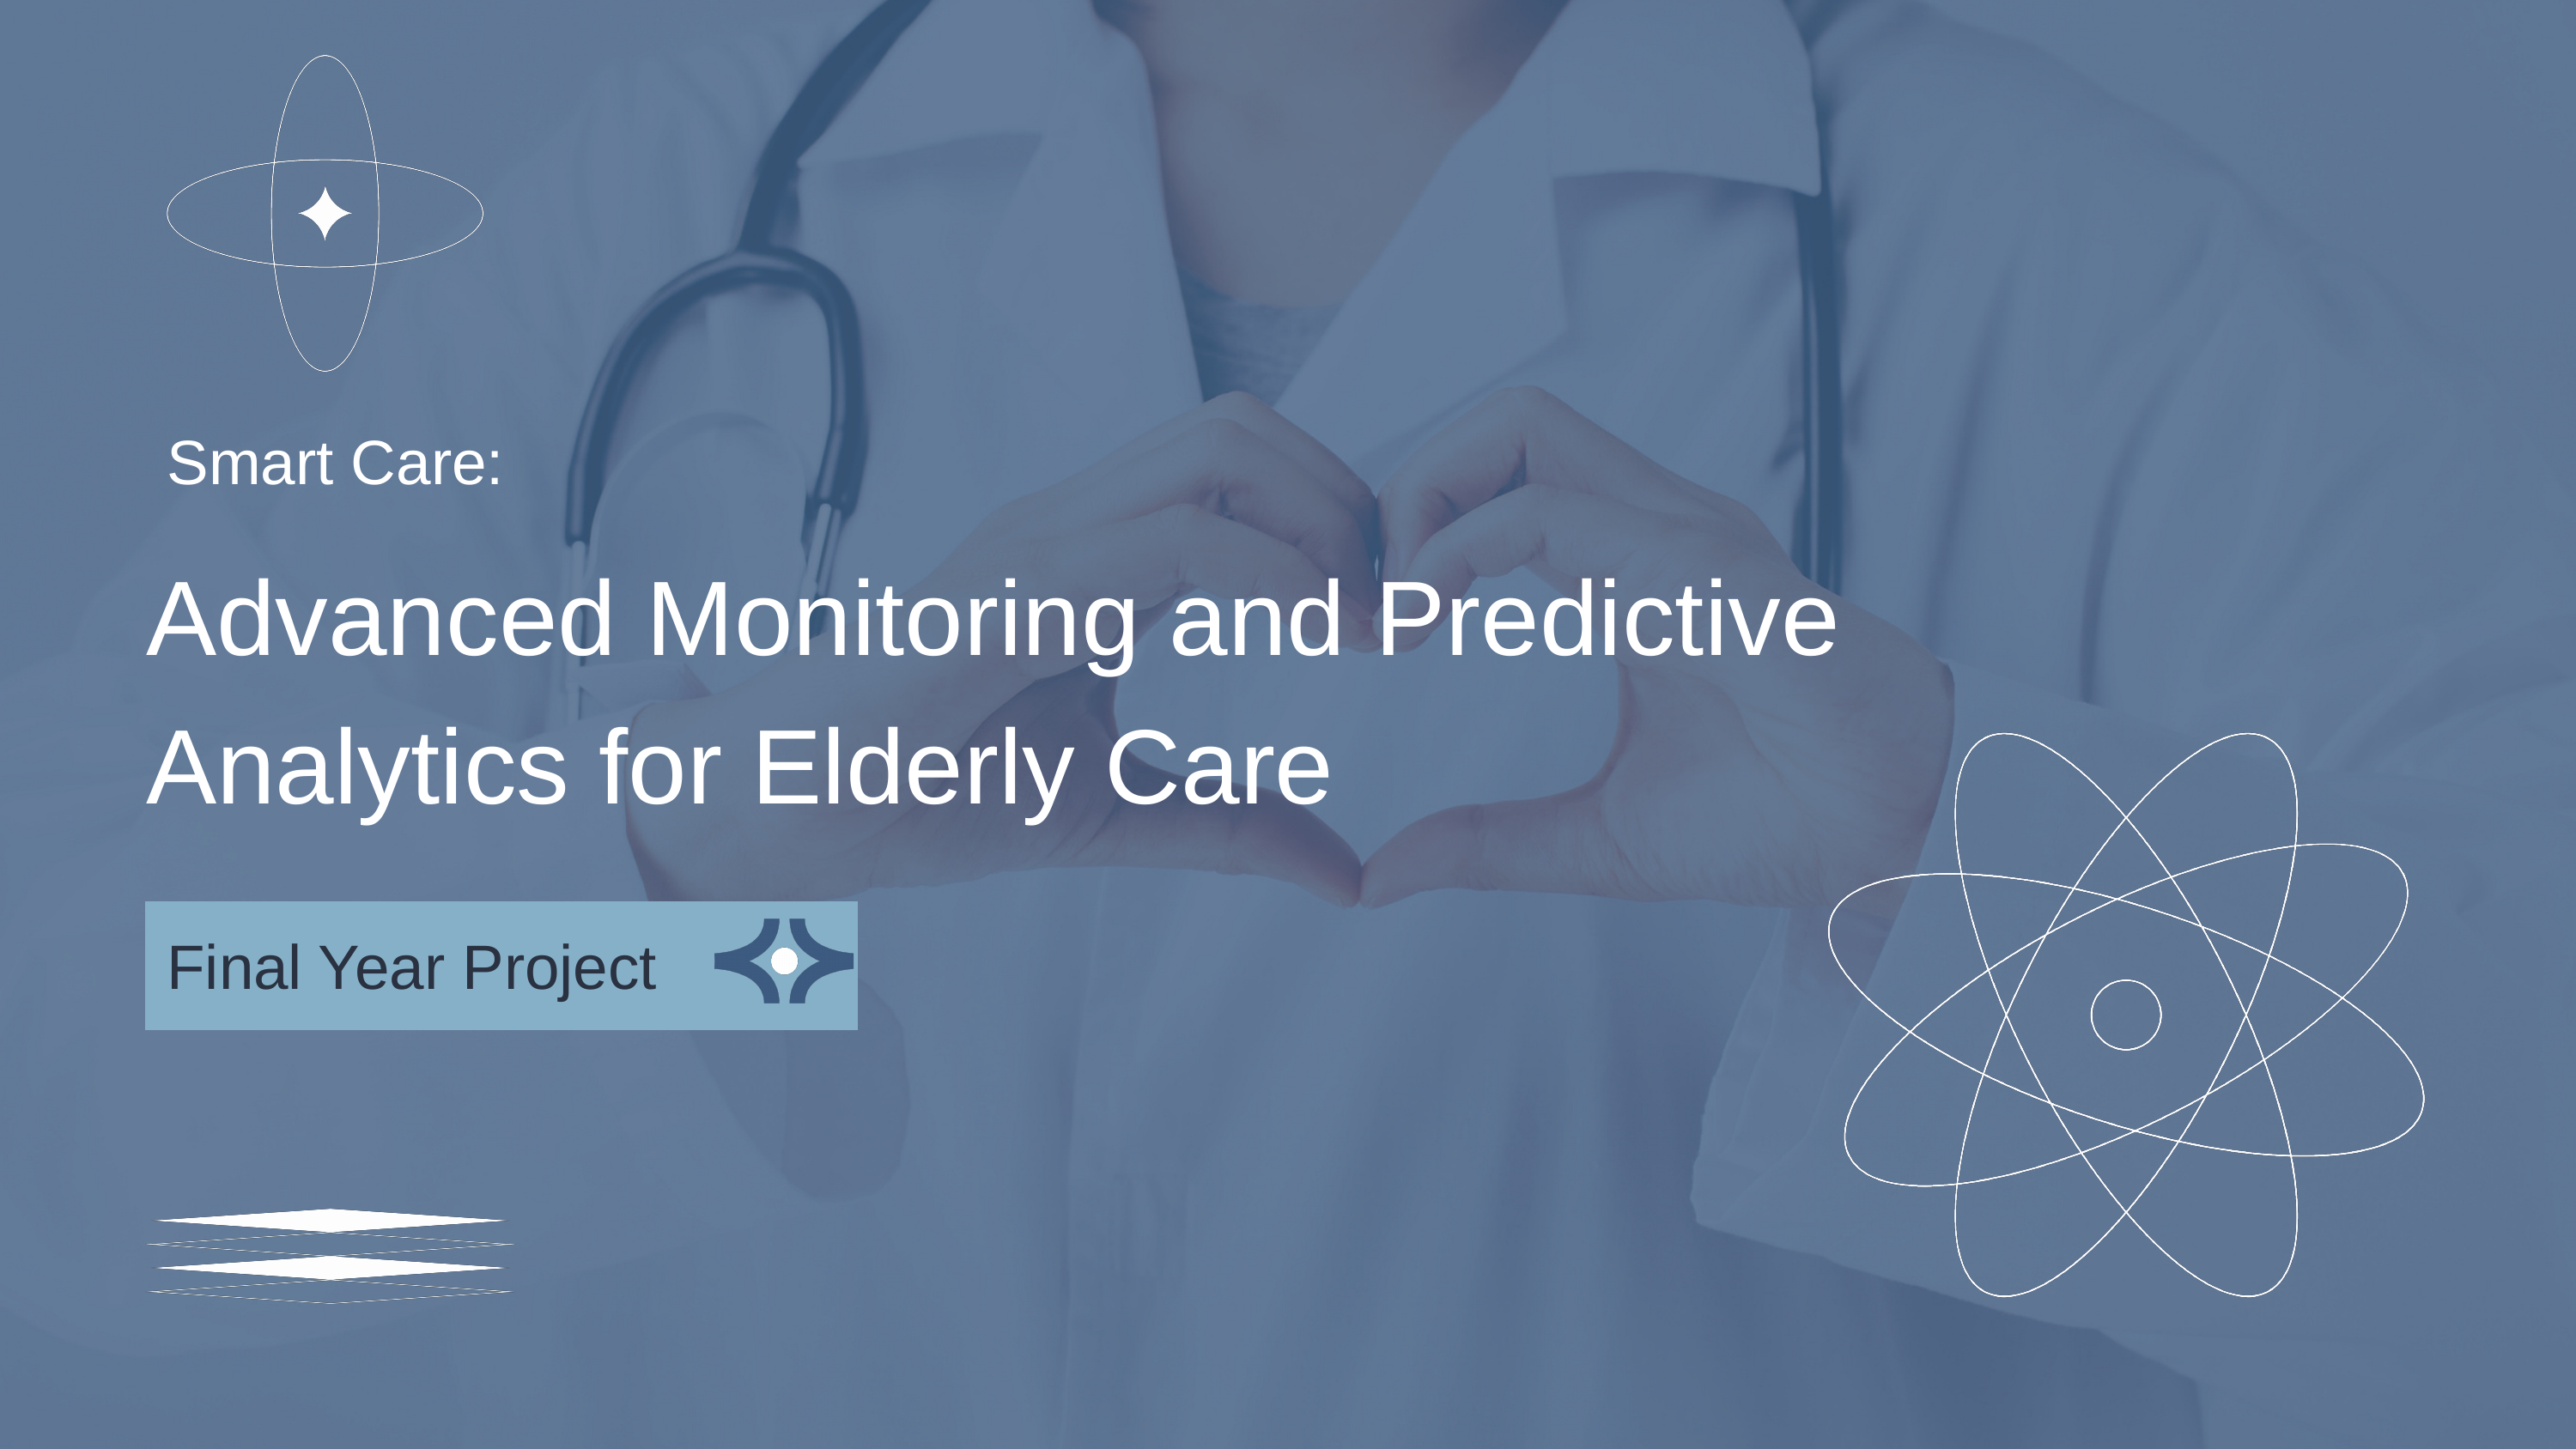

Smart Care:
Advanced Monitoring and Predictive Analytics for Elderly Care

Final Year Project

1